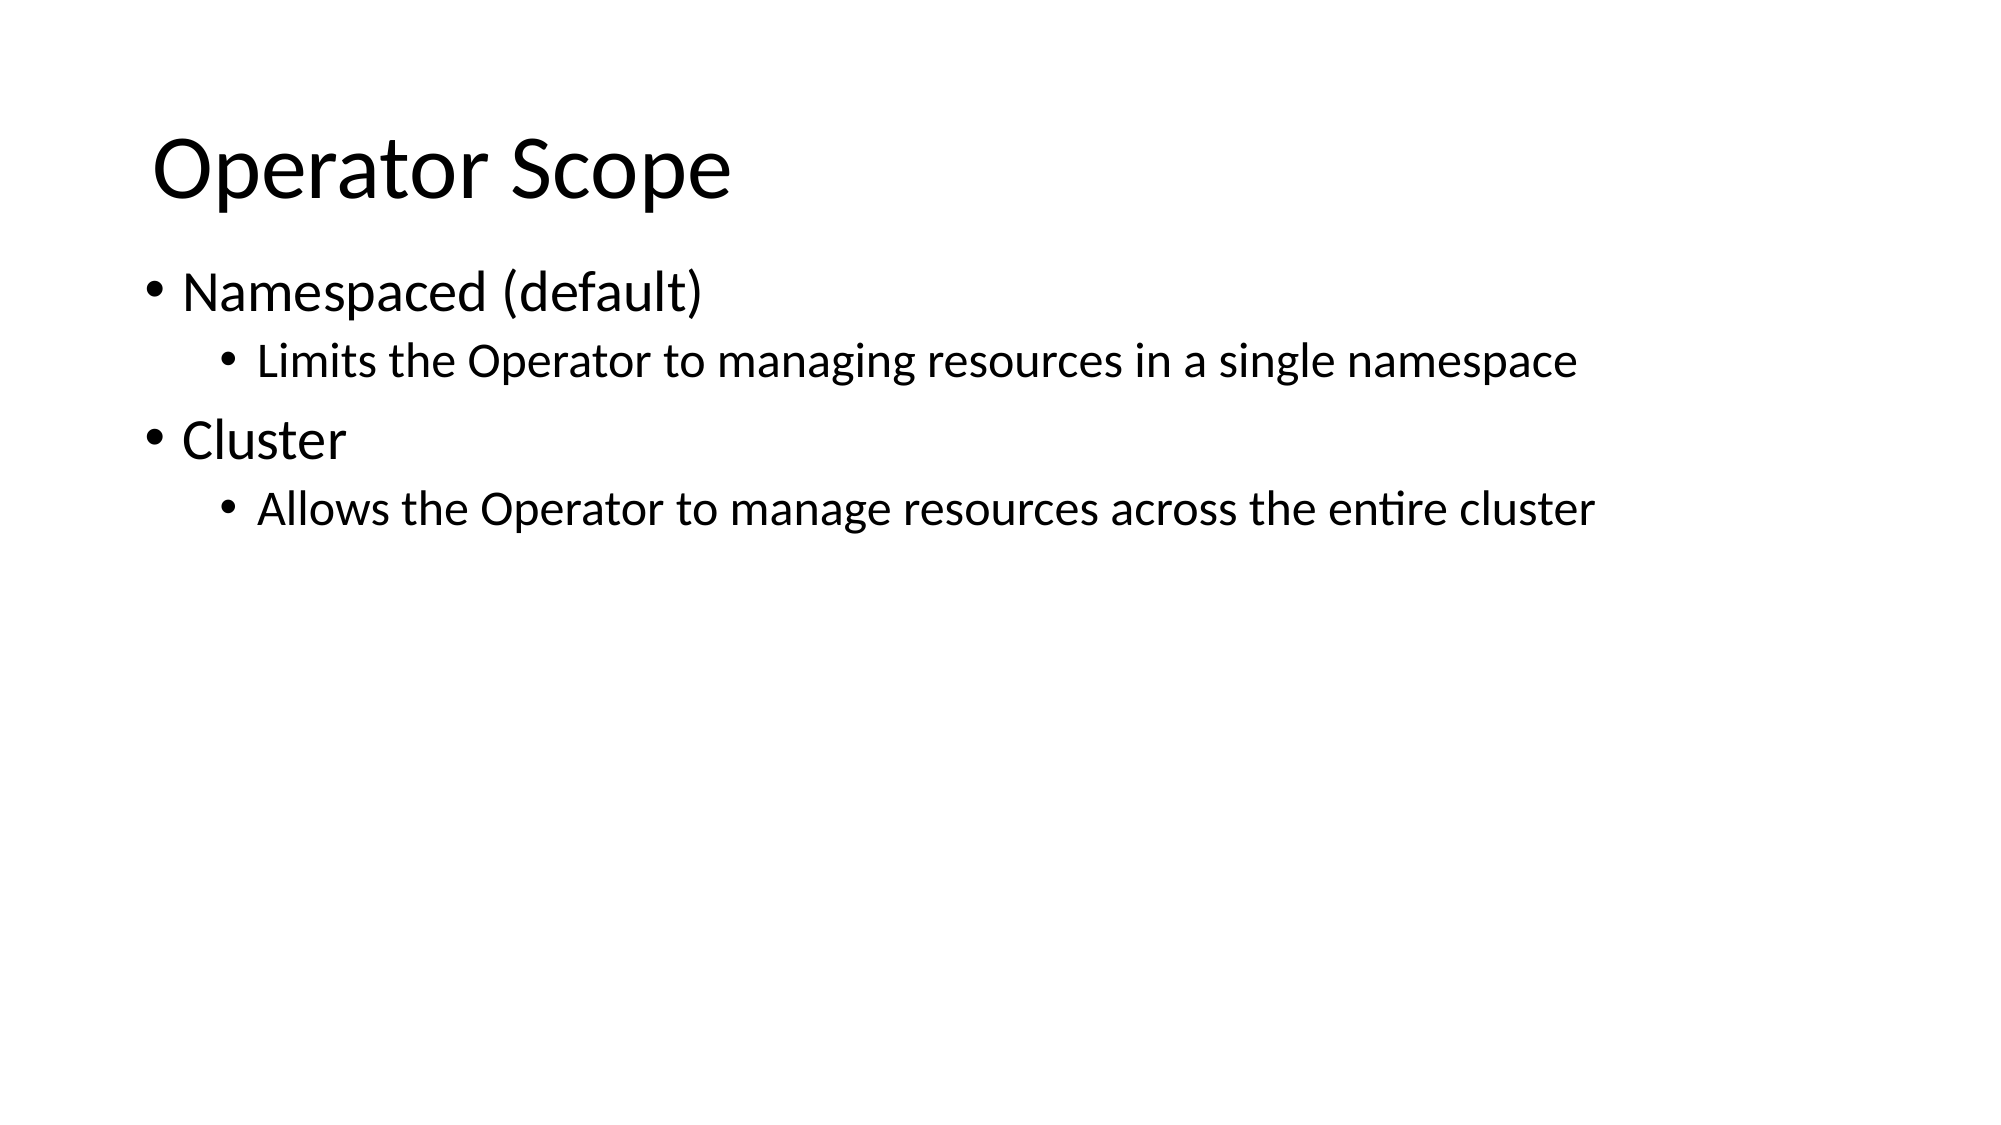

# Operator Scope
Namespaced (default)
Limits the Operator to managing resources in a single namespace
Cluster
Allows the Operator to manage resources across the entire cluster